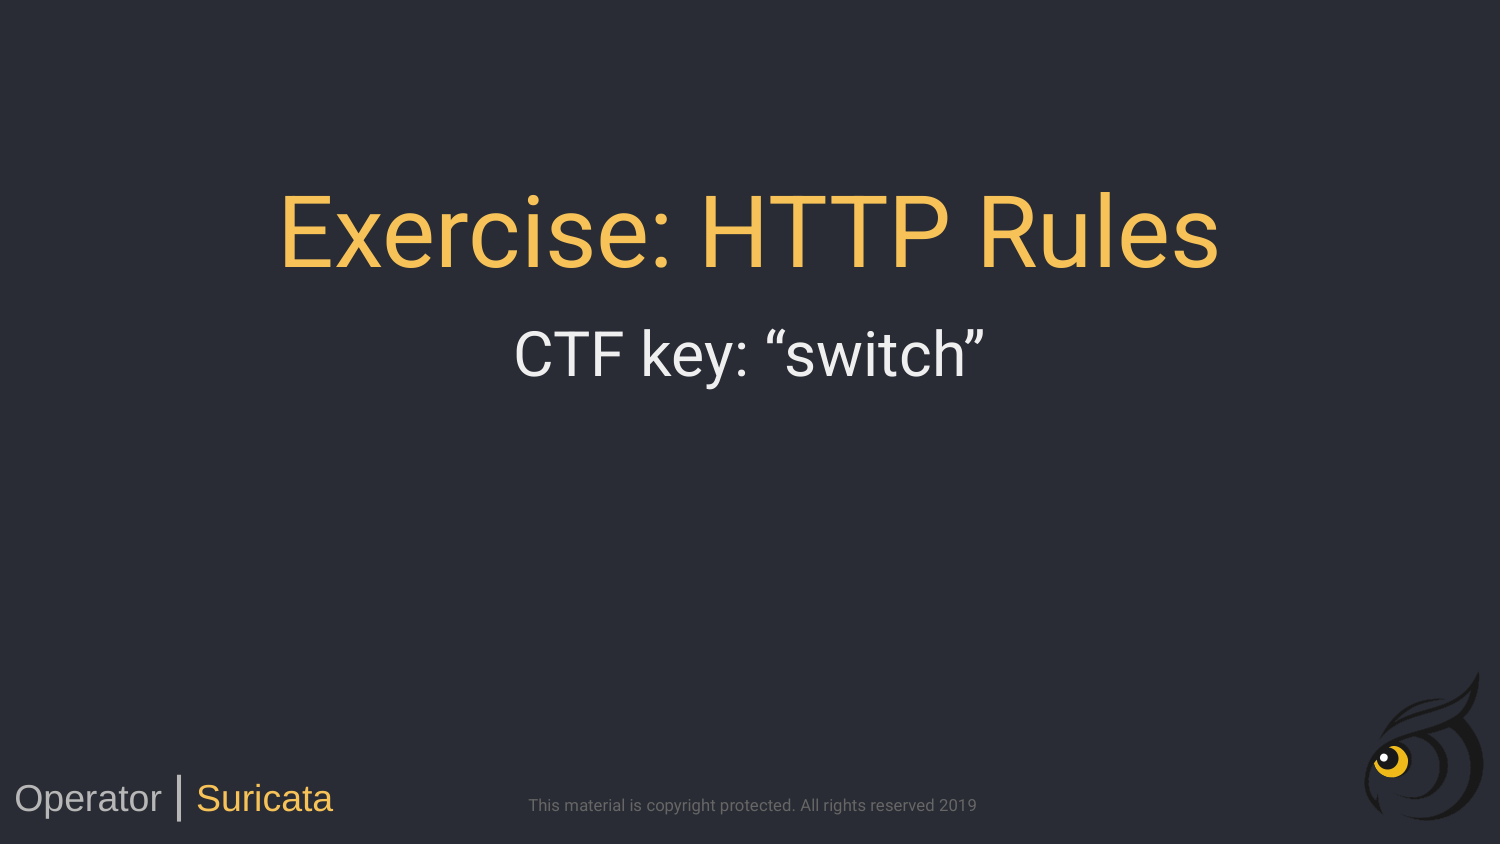

# Exercise: HTTP Rules
CTF key: “switch”